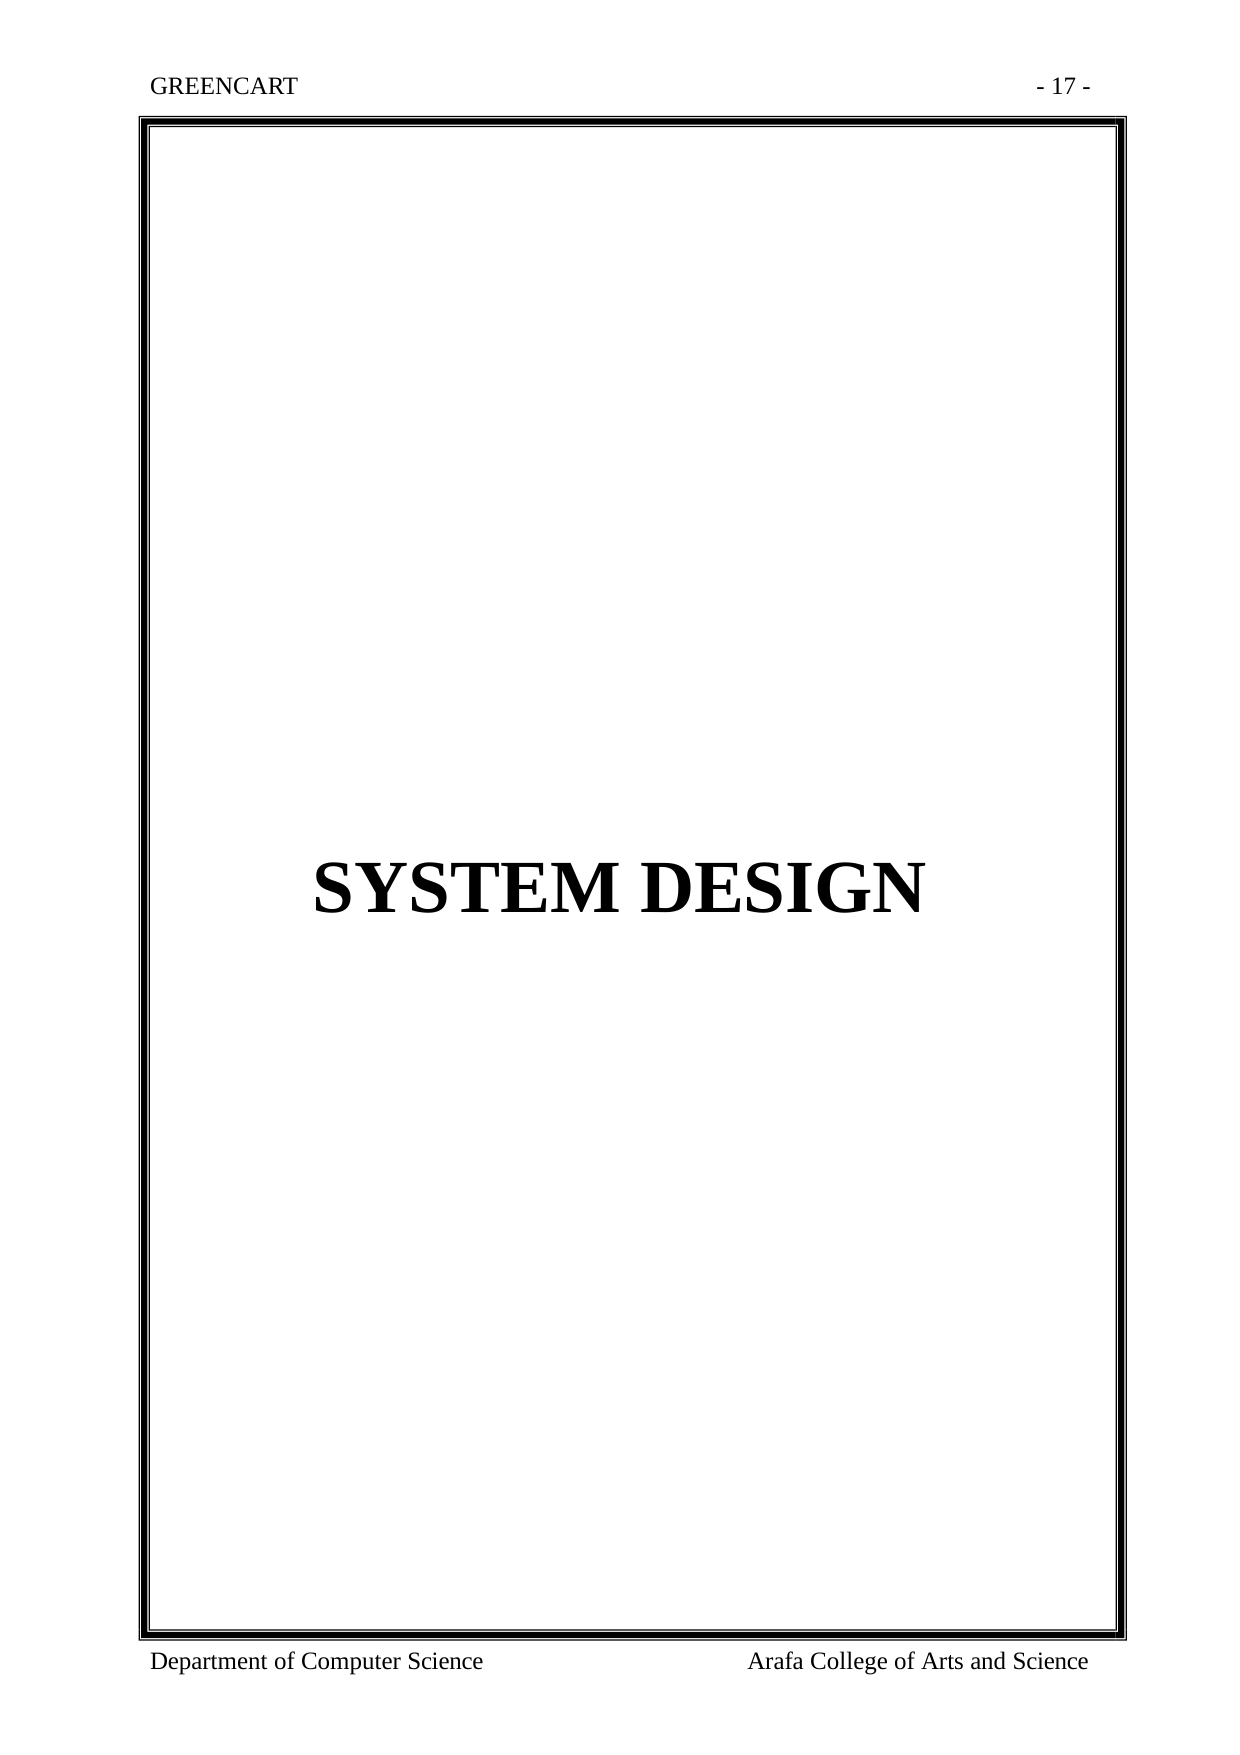

GREENCART
- 17 -

# SYSTEM DESIGN
Department of Computer Science
Arafa College of Arts and Science